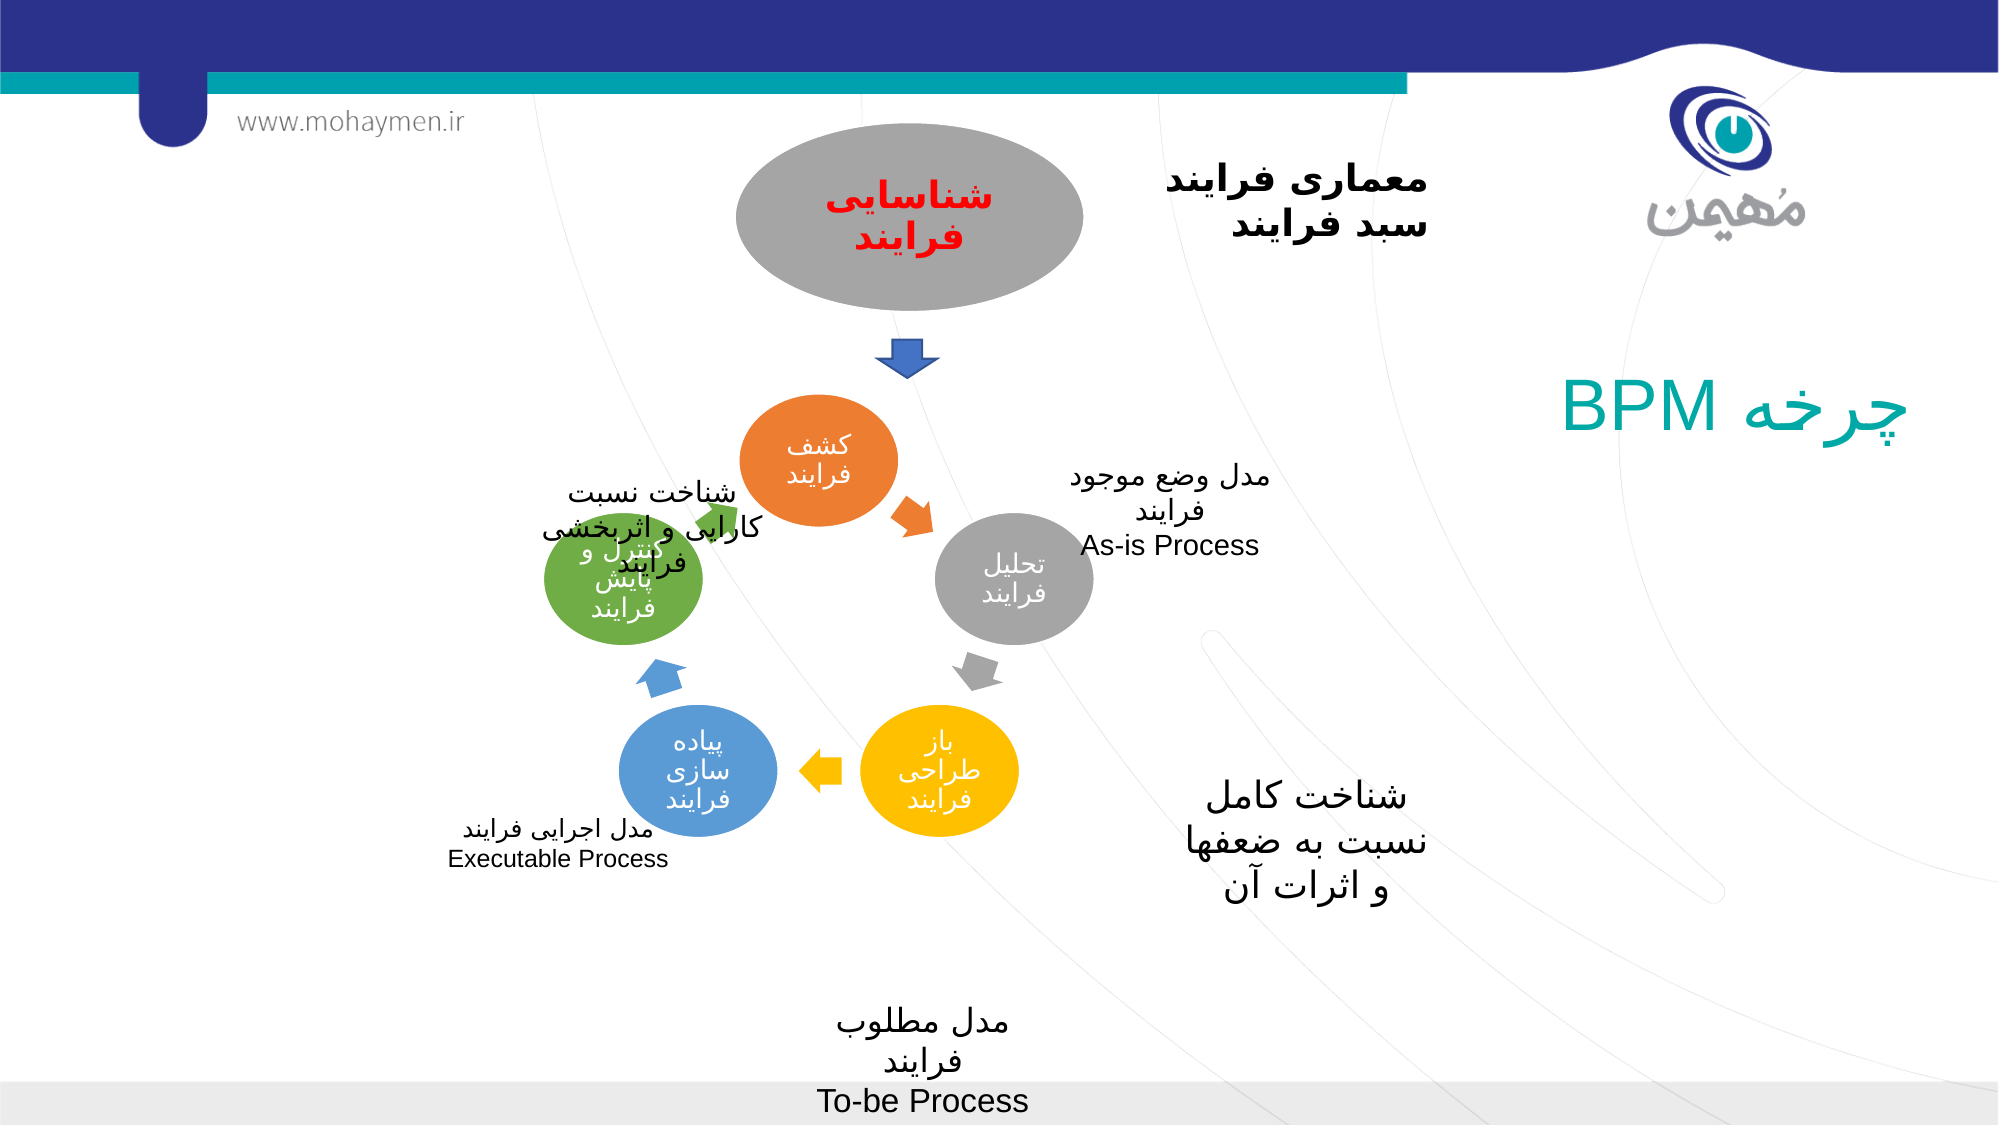

شناسایی فرایند
معماری فرایند
سبد فرایند

کشف فرایند

تحلیل فرایند

باز طراحی فرایند

پیاده سازی فرایند

کنترل و پایش فرایند

مدل وضع موجود فرایند
As-is Process
شناخت نسبت کارایی و اثربخشی فرایند
شناخت کامل نسبت به ضعفها و اثرات آن
مدل اجرایی فرایند
Executable Process
مدل مطلوب فرایند
To-be Process
چرخه BPM